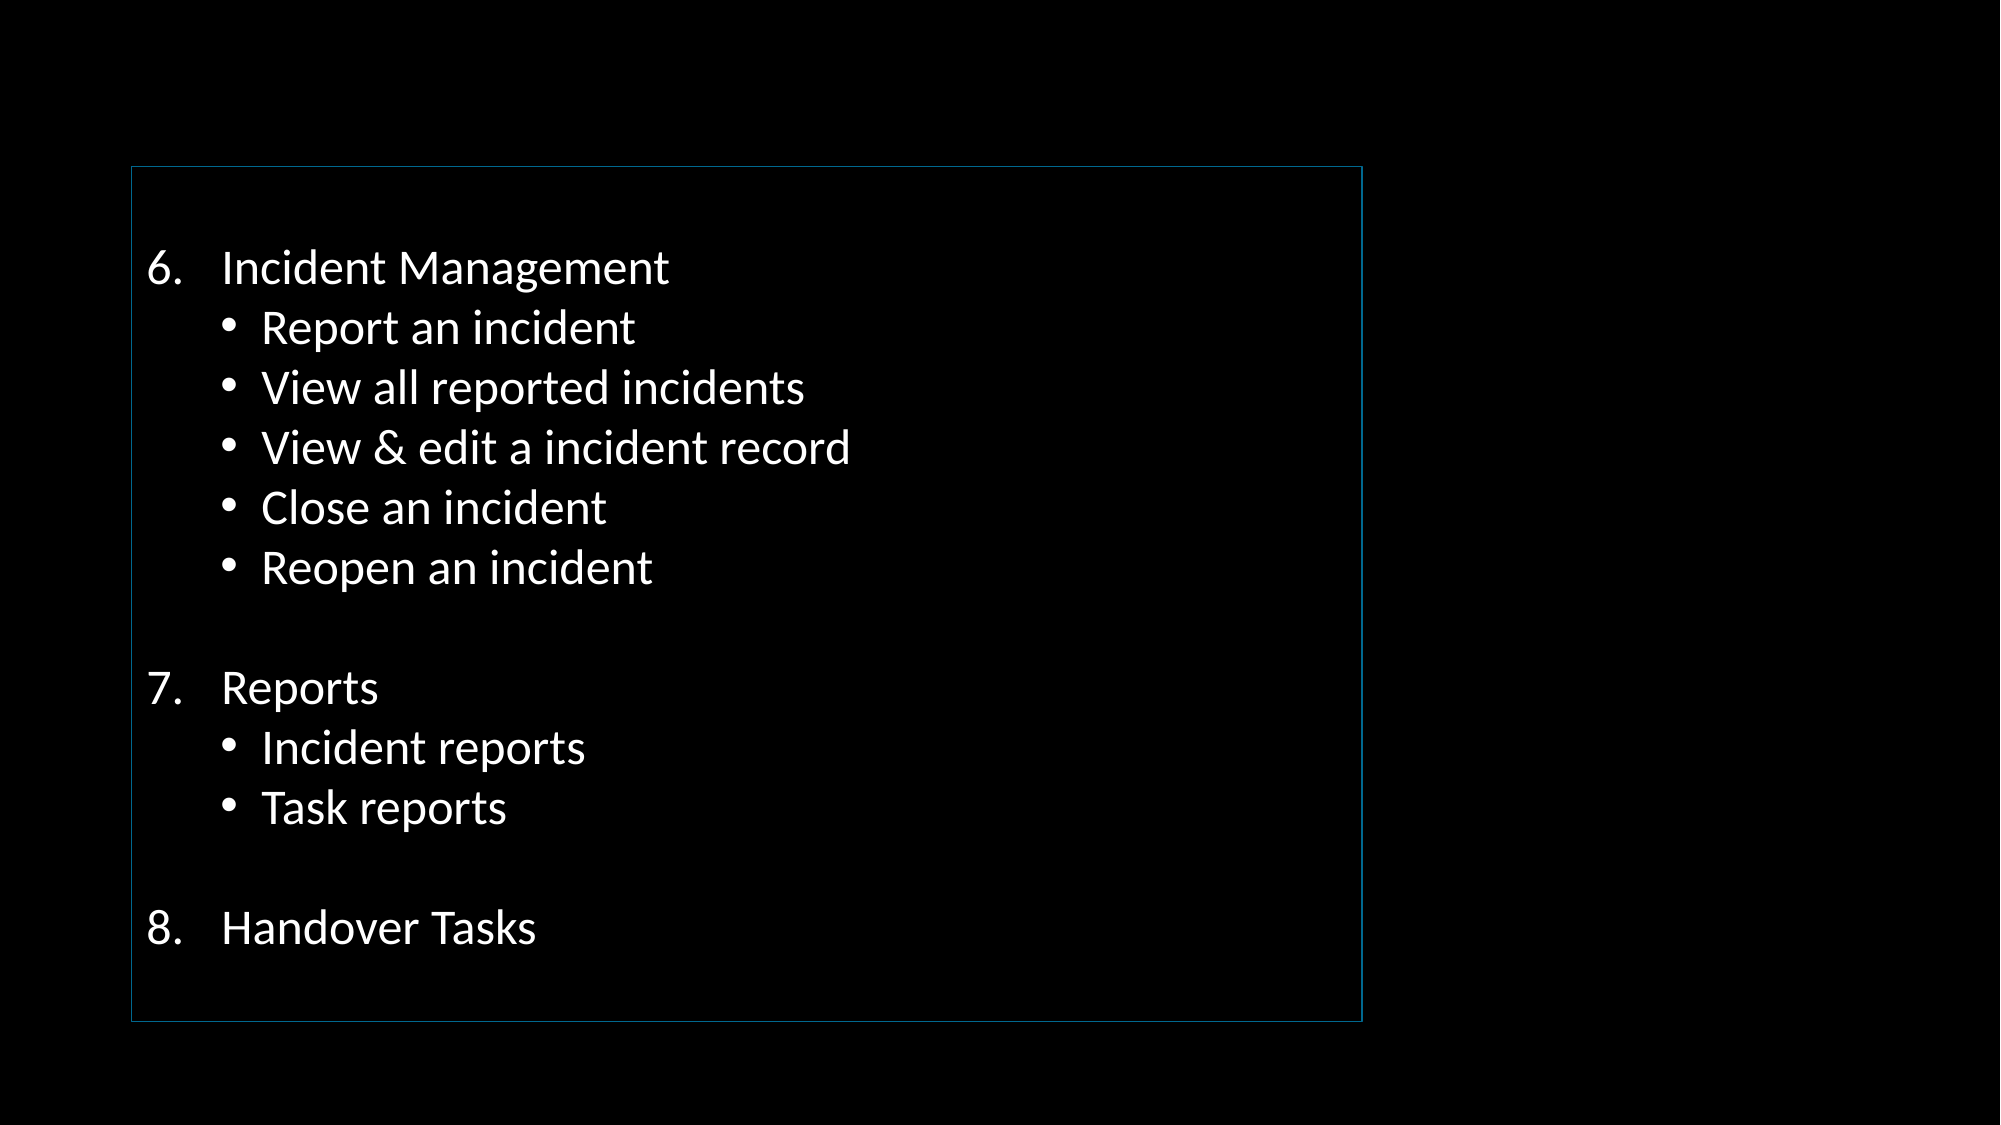

Incident Management
Report an incident
View all reported incidents
View & edit a incident record
Close an incident
Reopen an incident

Reports
Incident reports
Task reports

Handover Tasks